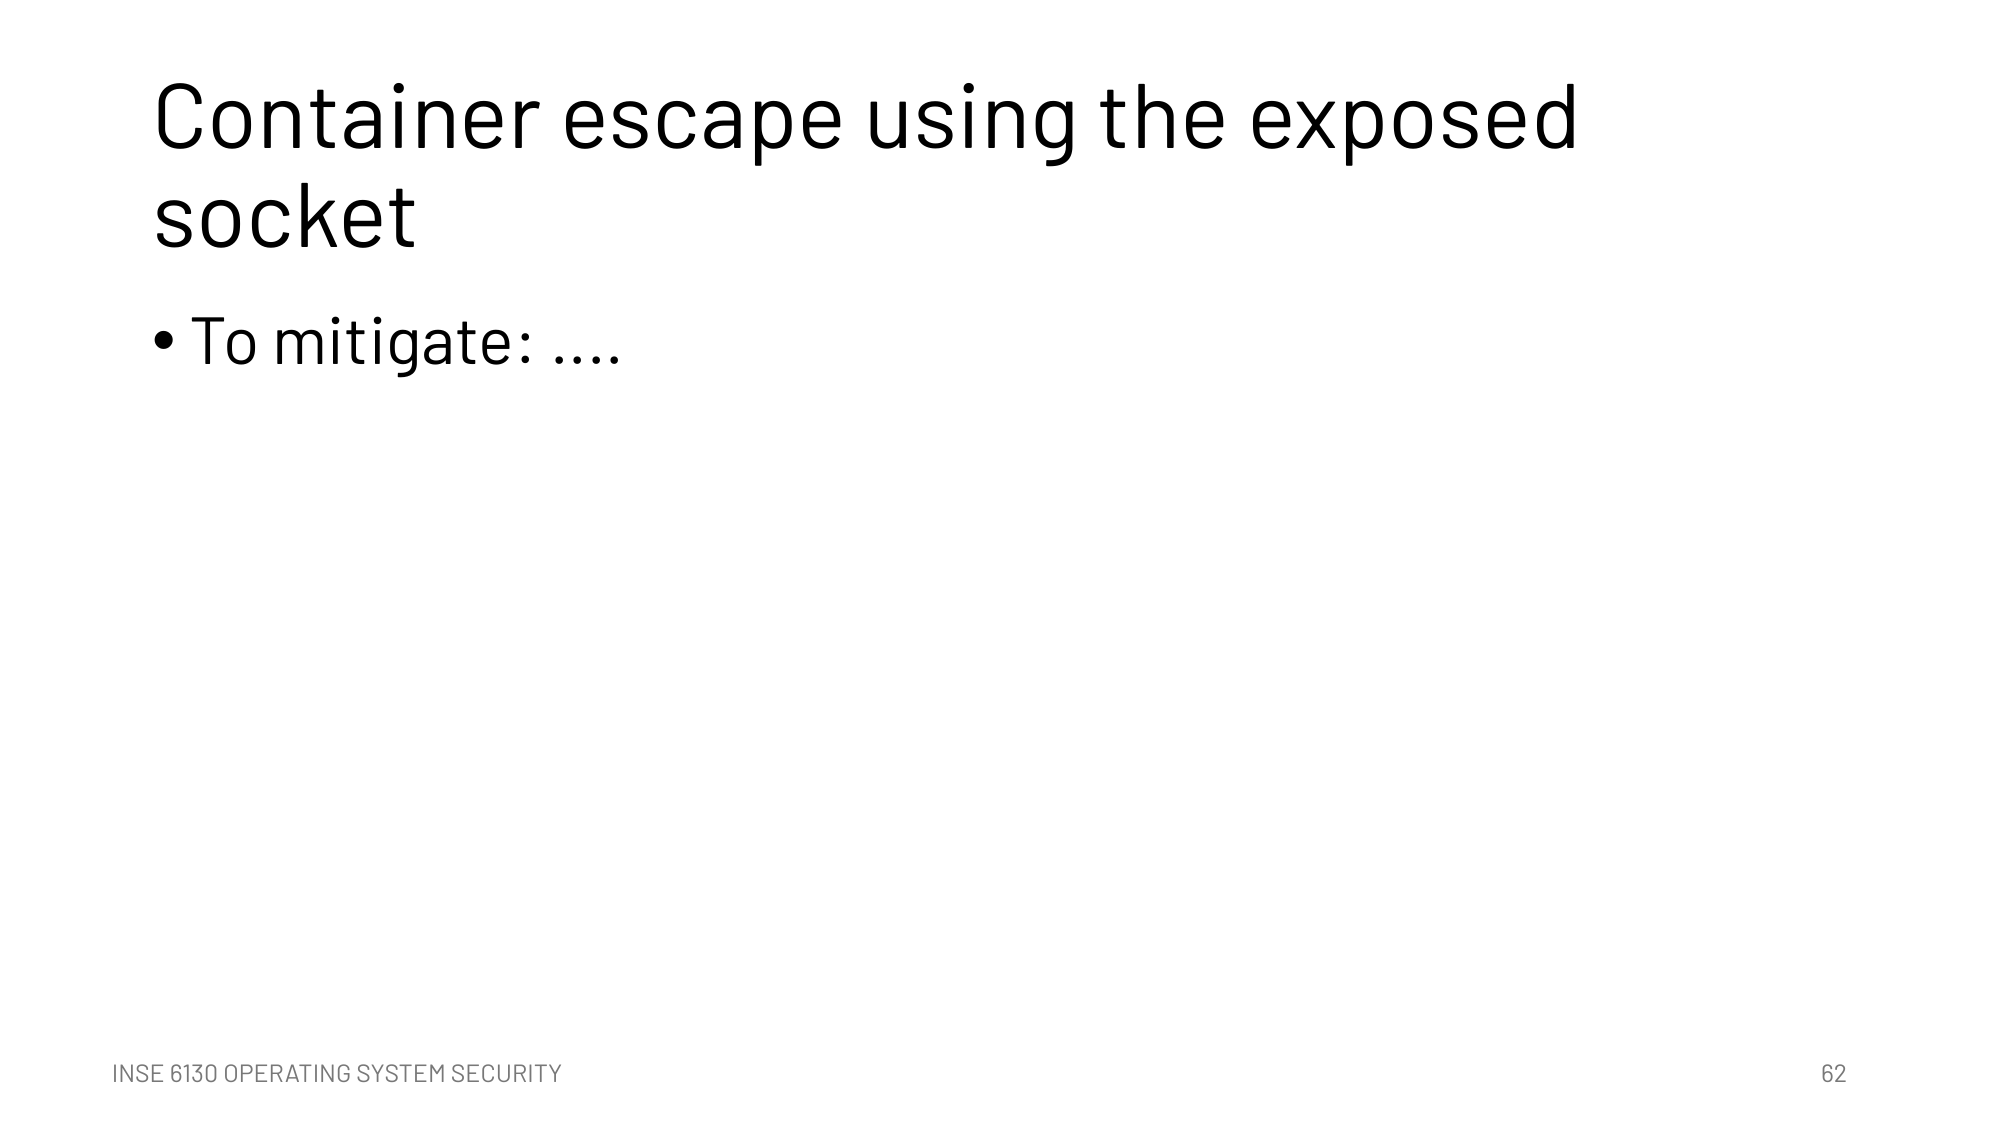

# Container escape using the exposed socket
To mitigate: ....

INSE 6130 OPERATING SYSTEM SECURITY
62